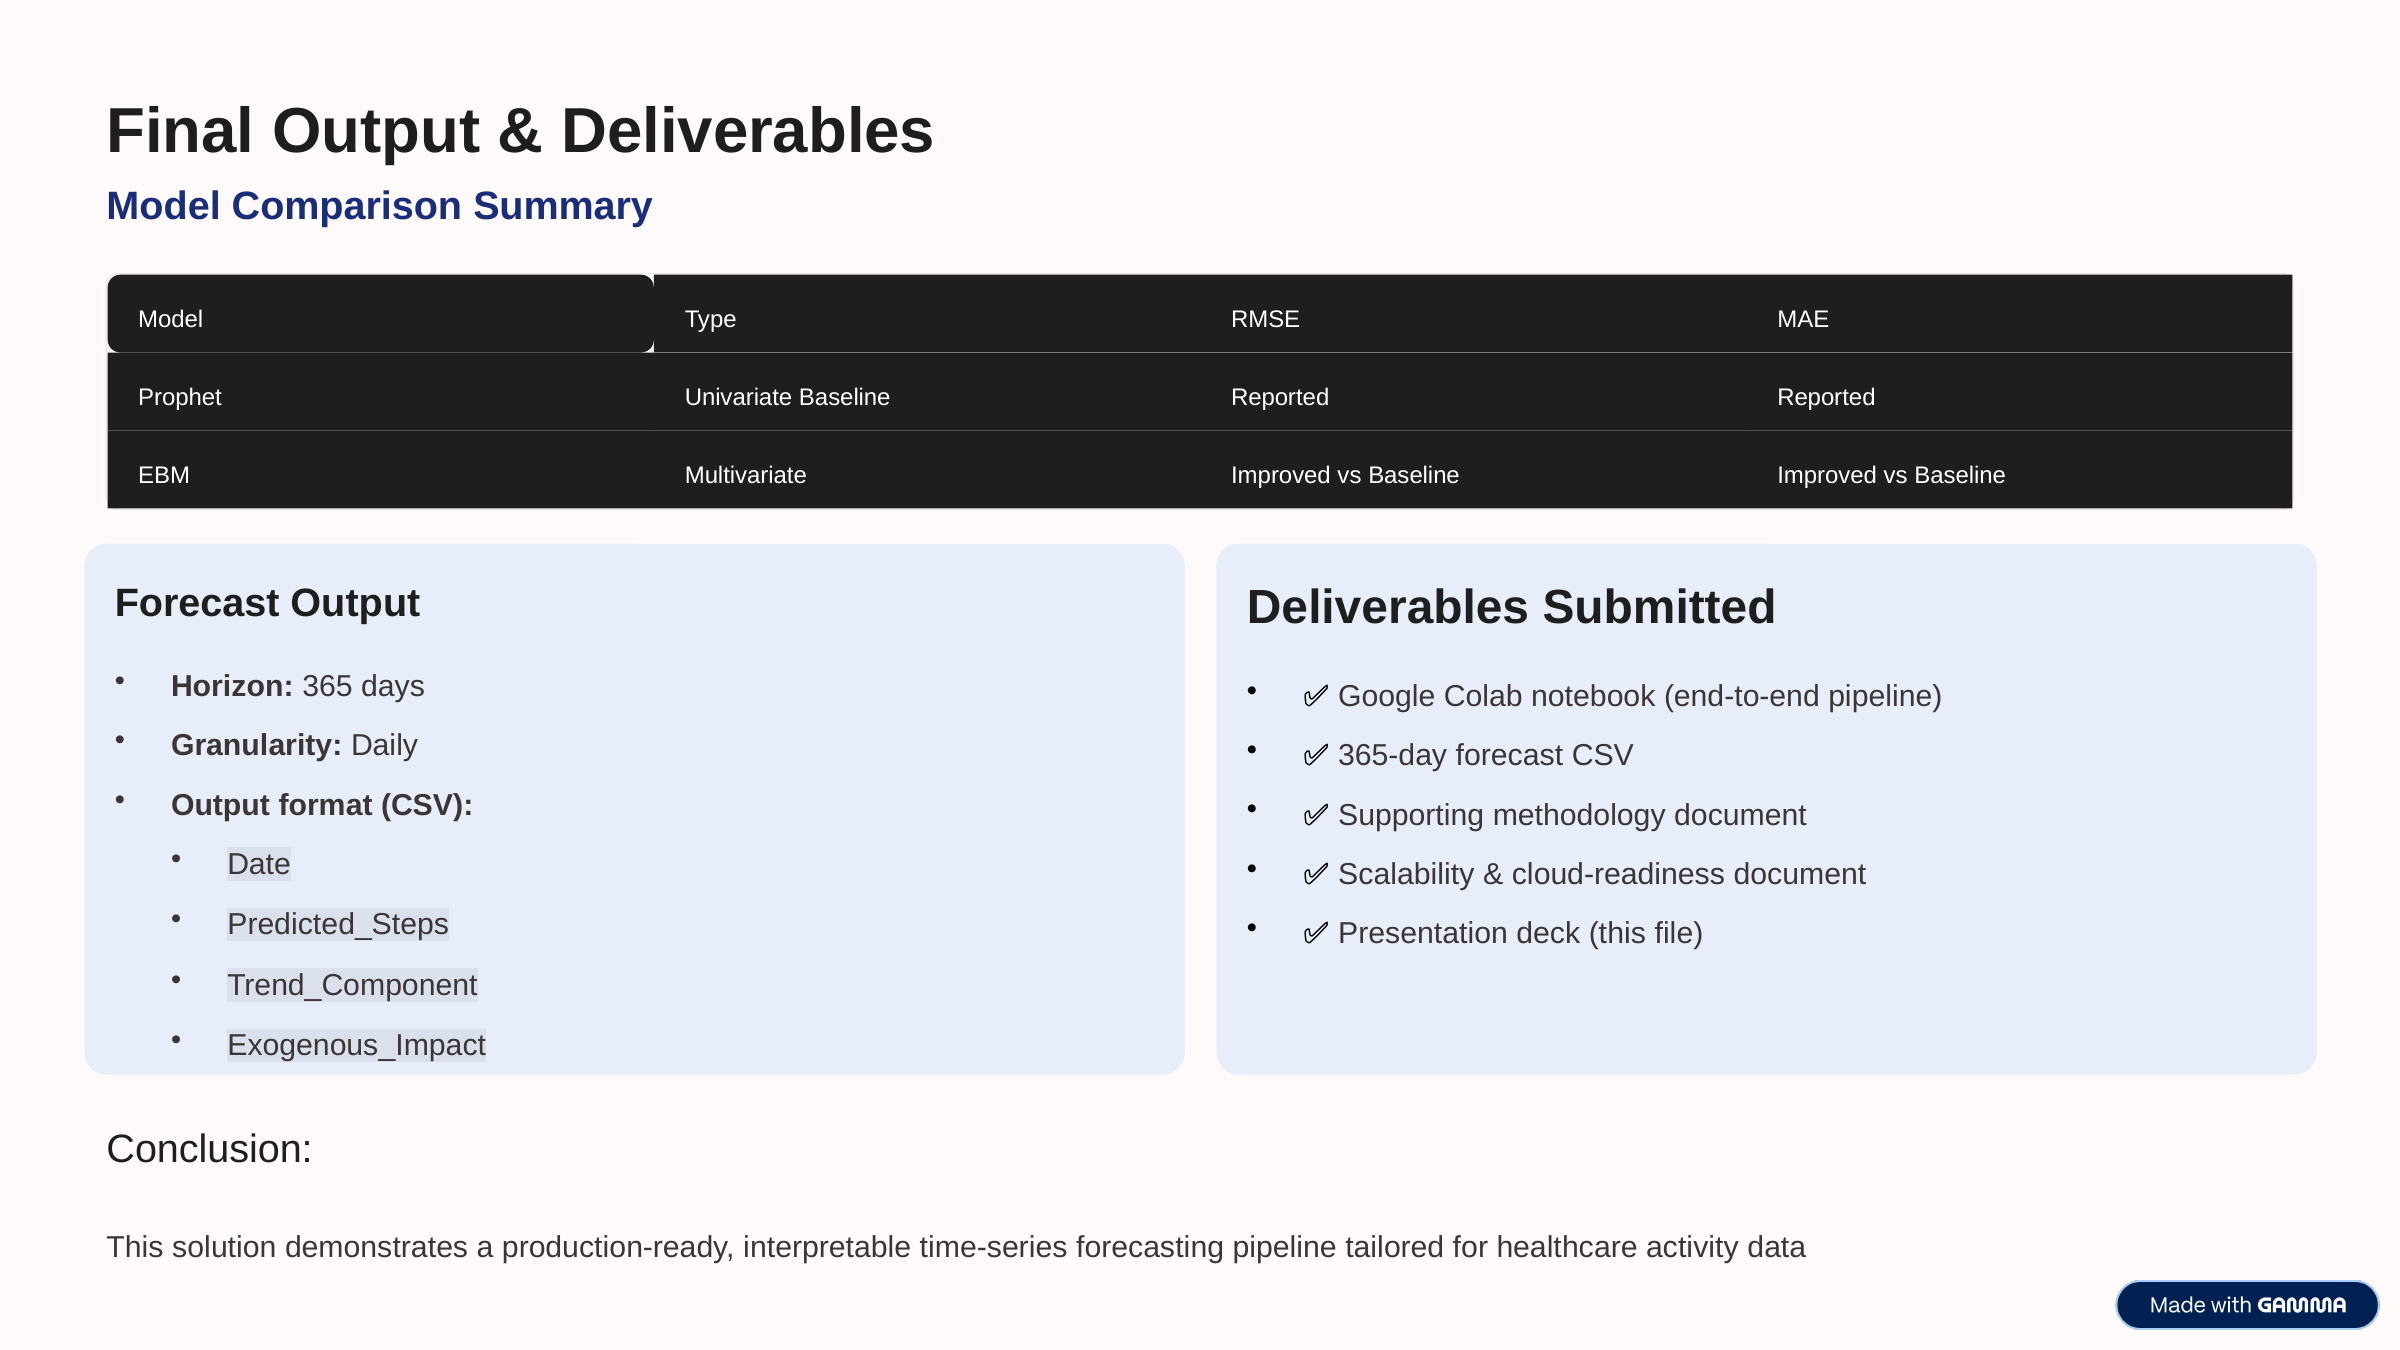

Final Output & Deliverables
Model Comparison Summary

Model
Type
RMSE
MAE

Prophet
Univariate Baseline
Reported
Reported

EBM
Multivariate
Improved vs Baseline
Improved vs Baseline

Forecast Output
Deliverables Submitted
Horizon: 365 days
✅ Google Colab notebook (end-to-end pipeline)
Granularity: Daily
✅ 365-day forecast CSV
Output format (CSV):
✅ Supporting methodology document
Date
✅ Scalability & cloud-readiness document
Predicted_Steps
✅ Presentation deck (this file)
Trend_Component
Exogenous_Impact
Conclusion:
This solution demonstrates a production-ready, interpretable time-series forecasting pipeline tailored for healthcare activity data